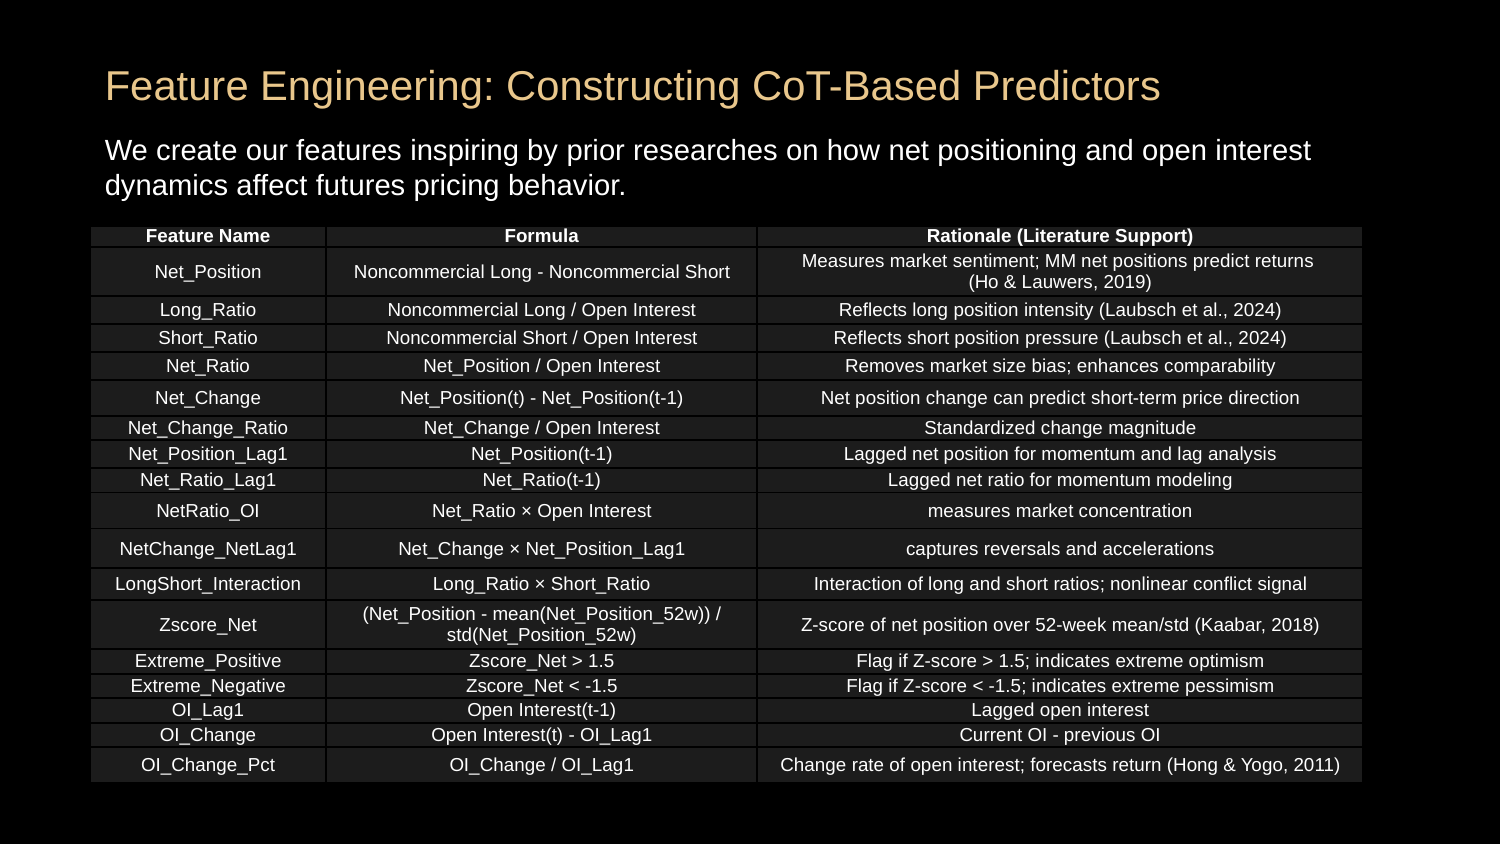

# Feature Engineering: Constructing CoT-Based Predictors
We create our features inspiring by prior researches on how net positioning and open interest dynamics affect futures pricing behavior.

| Feature Name | Formula | Rationale (Literature Support) |
| --- | --- | --- |
| Net\_Position | Noncommercial Long - Noncommercial Short | Measures market sentiment; MM net positions predict returns (Ho & Lauwers, 2019) |
| Long\_Ratio | Noncommercial Long / Open Interest | Reflects long position intensity (Laubsch et al., 2024) |
| Short\_Ratio | Noncommercial Short / Open Interest | Reflects short position pressure (Laubsch et al., 2024) |
| Net\_Ratio | Net\_Position / Open Interest | Removes market size bias; enhances comparability |
| Net\_Change | Net\_Position(t) - Net\_Position(t-1) | Net position change can predict short-term price direction |
| Net\_Change\_Ratio | Net\_Change / Open Interest | Standardized change magnitude |
| Net\_Position\_Lag1 | Net\_Position(t-1) | Lagged net position for momentum and lag analysis |
| Net\_Ratio\_Lag1 | Net\_Ratio(t-1) | Lagged net ratio for momentum modeling |
| NetRatio\_OI | Net\_Ratio × Open Interest | measures market concentration |
| NetChange\_NetLag1 | Net\_Change × Net\_Position\_Lag1 | captures reversals and accelerations |
| LongShort\_Interaction | Long\_Ratio × Short\_Ratio | Interaction of long and short ratios; nonlinear conflict signal |
| Zscore\_Net | (Net\_Position - mean(Net\_Position\_52w)) / std(Net\_Position\_52w) | Z-score of net position over 52-week mean/std (Kaabar, 2018) |
| Extreme\_Positive | Zscore\_Net > 1.5 | Flag if Z-score > 1.5; indicates extreme optimism |
| Extreme\_Negative | Zscore\_Net < -1.5 | Flag if Z-score < -1.5; indicates extreme pessimism |
| OI\_Lag1 | Open Interest(t-1) | Lagged open interest |
| OI\_Change | Open Interest(t) - OI\_Lag1 | Current OI - previous OI |
| OI\_Change\_Pct | OI\_Change / OI\_Lag1 | Change rate of open interest; forecasts return (Hong & Yogo, 2011) |